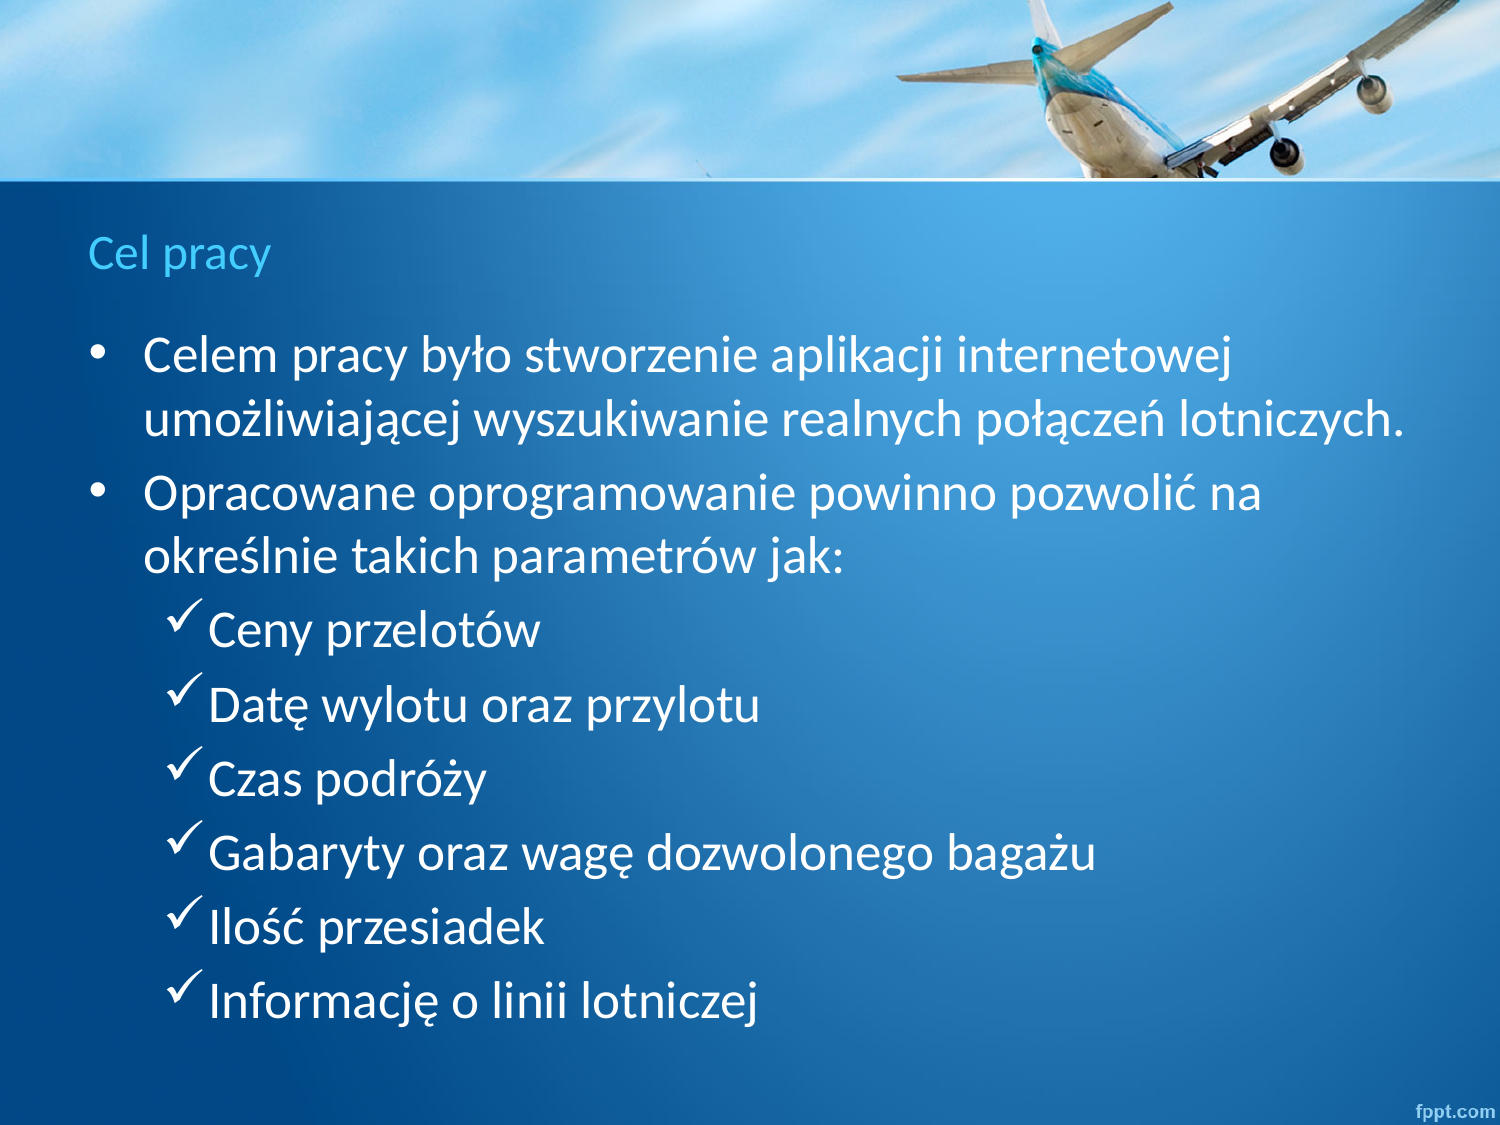

# Cel pracy
Celem pracy było stworzenie aplikacji internetowej umożliwiającej wyszukiwanie realnych połączeń lotniczych.
Opracowane oprogramowanie powinno pozwolić na określnie takich parametrów jak:
Ceny przelotów
Datę wylotu oraz przylotu
Czas podróży
Gabaryty oraz wagę dozwolonego bagażu
Ilość przesiadek
Informację o linii lotniczej